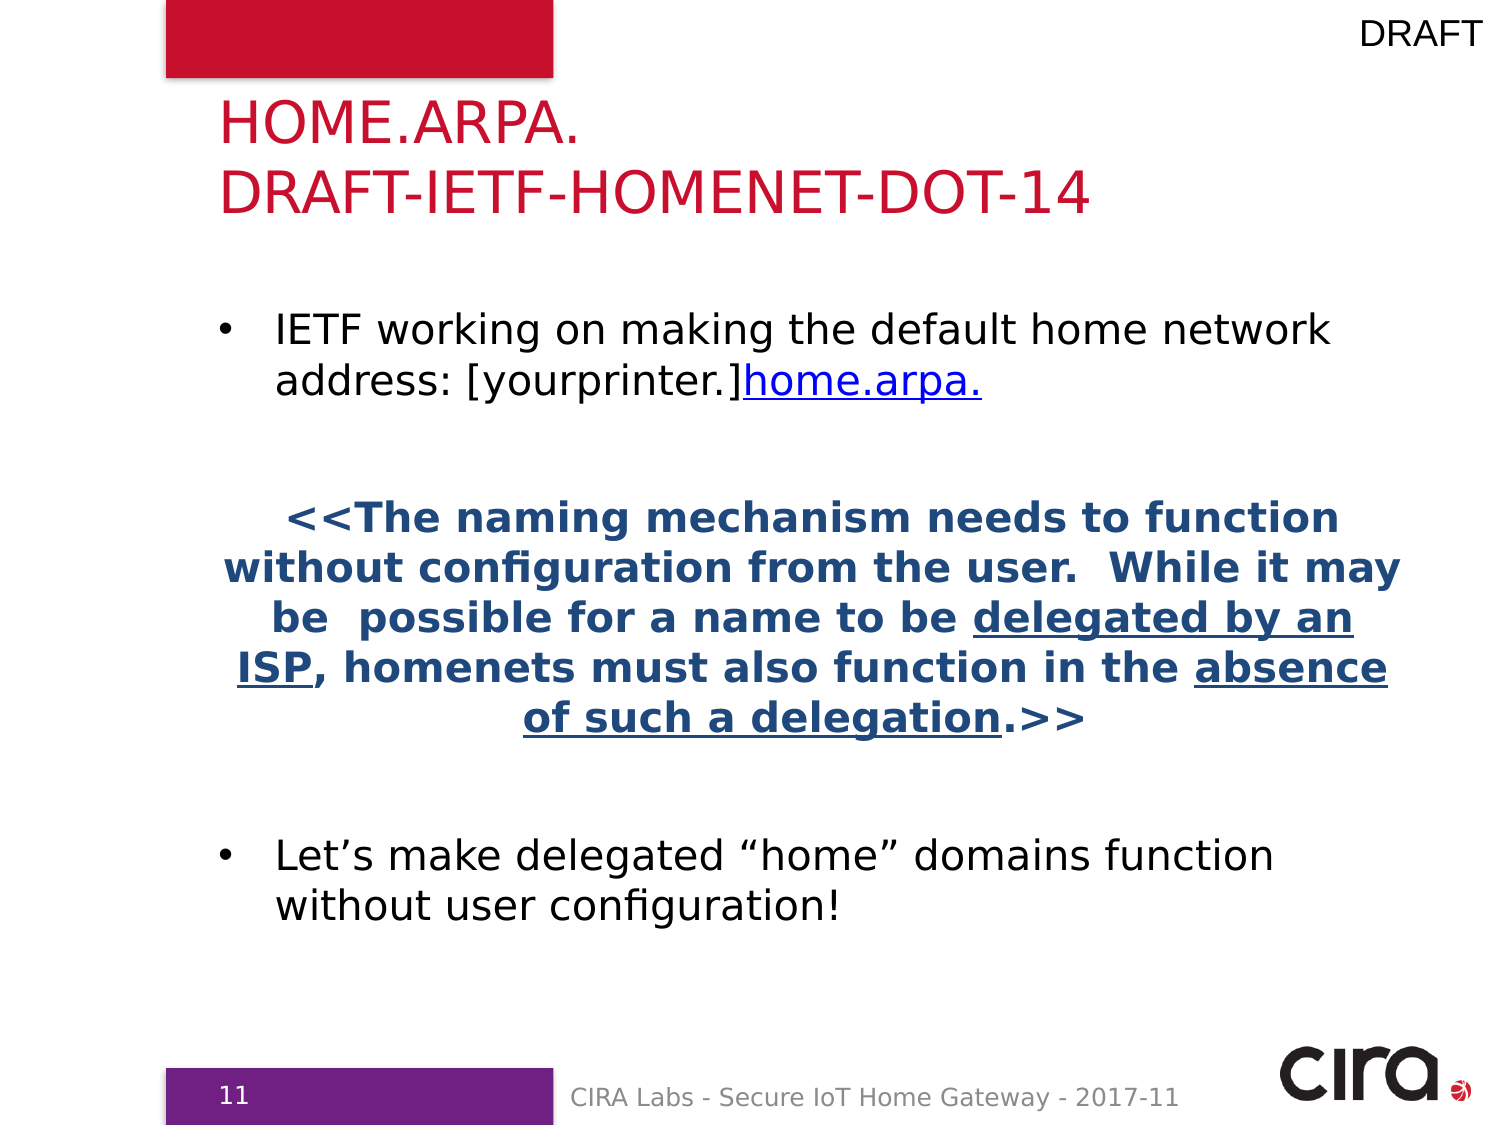

# home.arpa. draft-ietf-homenet-dot-14
IETF working on making the default home network address: [yourprinter.]home.arpa.

<<The naming mechanism needs to function without configuration from the user.  While it may be  possible for a name to be delegated by an ISP, homenets must also function in the absence of such a delegation.>>

Let’s make delegated “home” domains function without user configuration!

11
CIRA Labs - Secure IoT Home Gateway - 2017-11